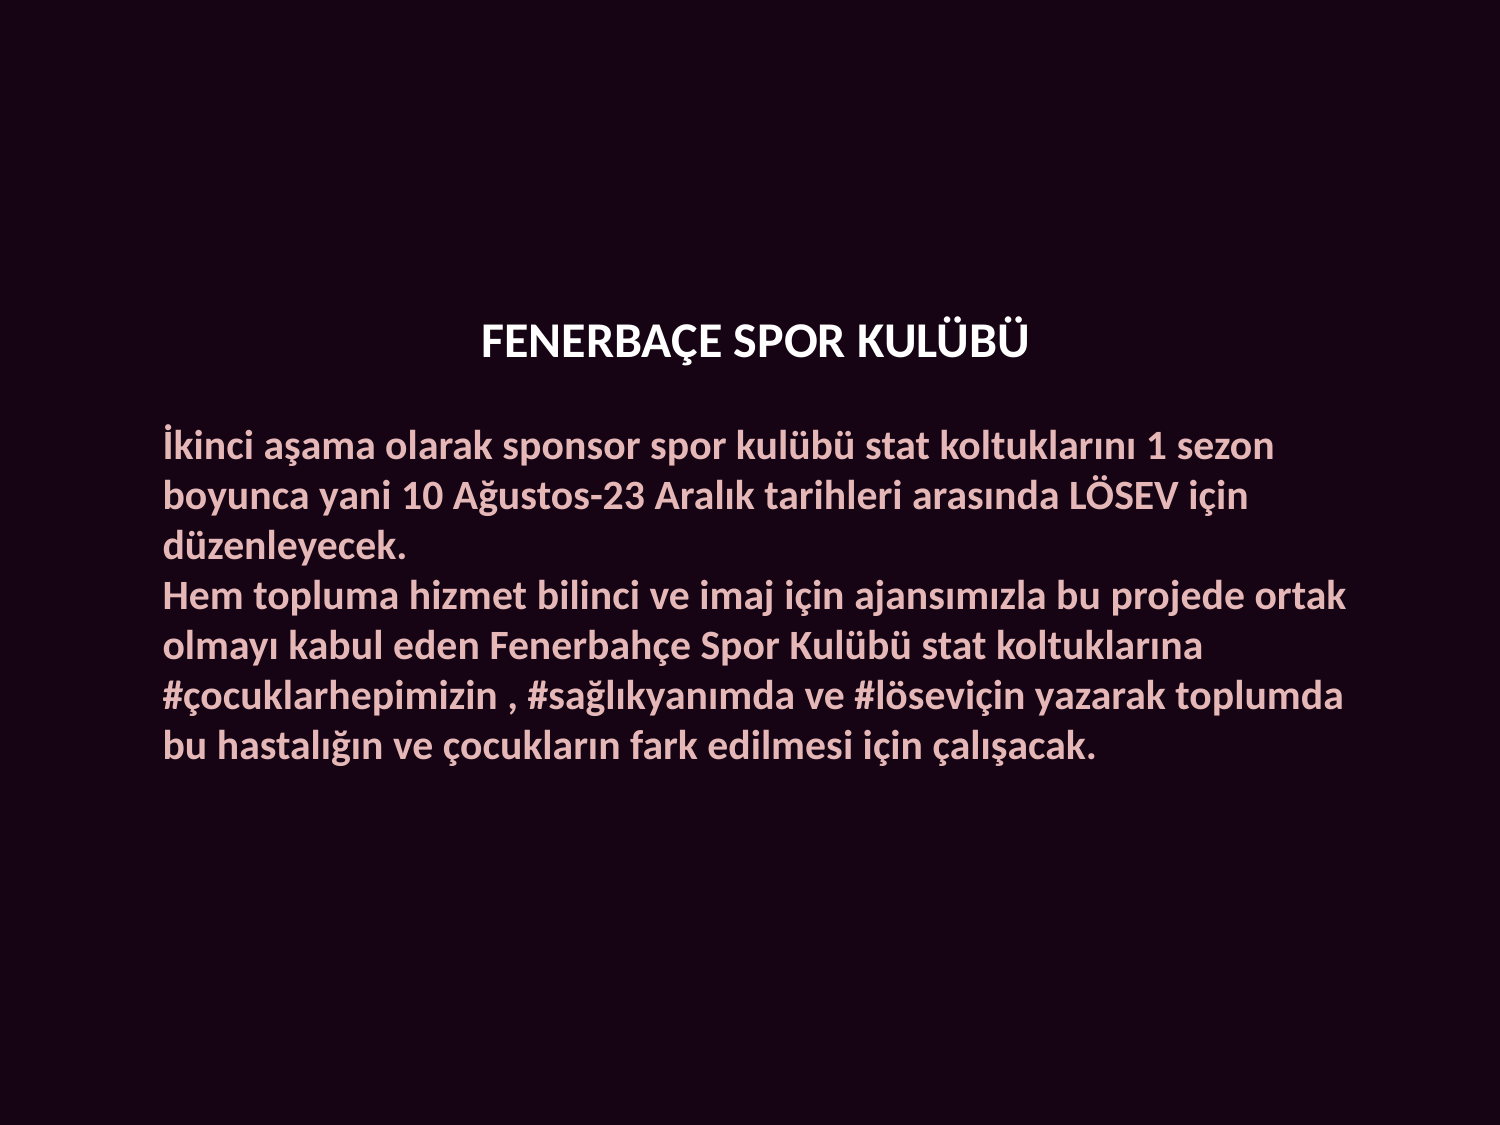

FENERBAÇE SPOR KULÜBÜ

İkinci aşama olarak sponsor spor kulübü stat koltuklarını 1 sezon boyunca yani 10 Ağustos-23 Aralık tarihleri arasında LÖSEV için düzenleyecek.
Hem topluma hizmet bilinci ve imaj için ajansımızla bu projede ortak olmayı kabul eden Fenerbahçe Spor Kulübü stat koltuklarına #çocuklarhepimizin , #sağlıkyanımda ve #löseviçin yazarak toplumda bu hastalığın ve çocukların fark edilmesi için çalışacak.